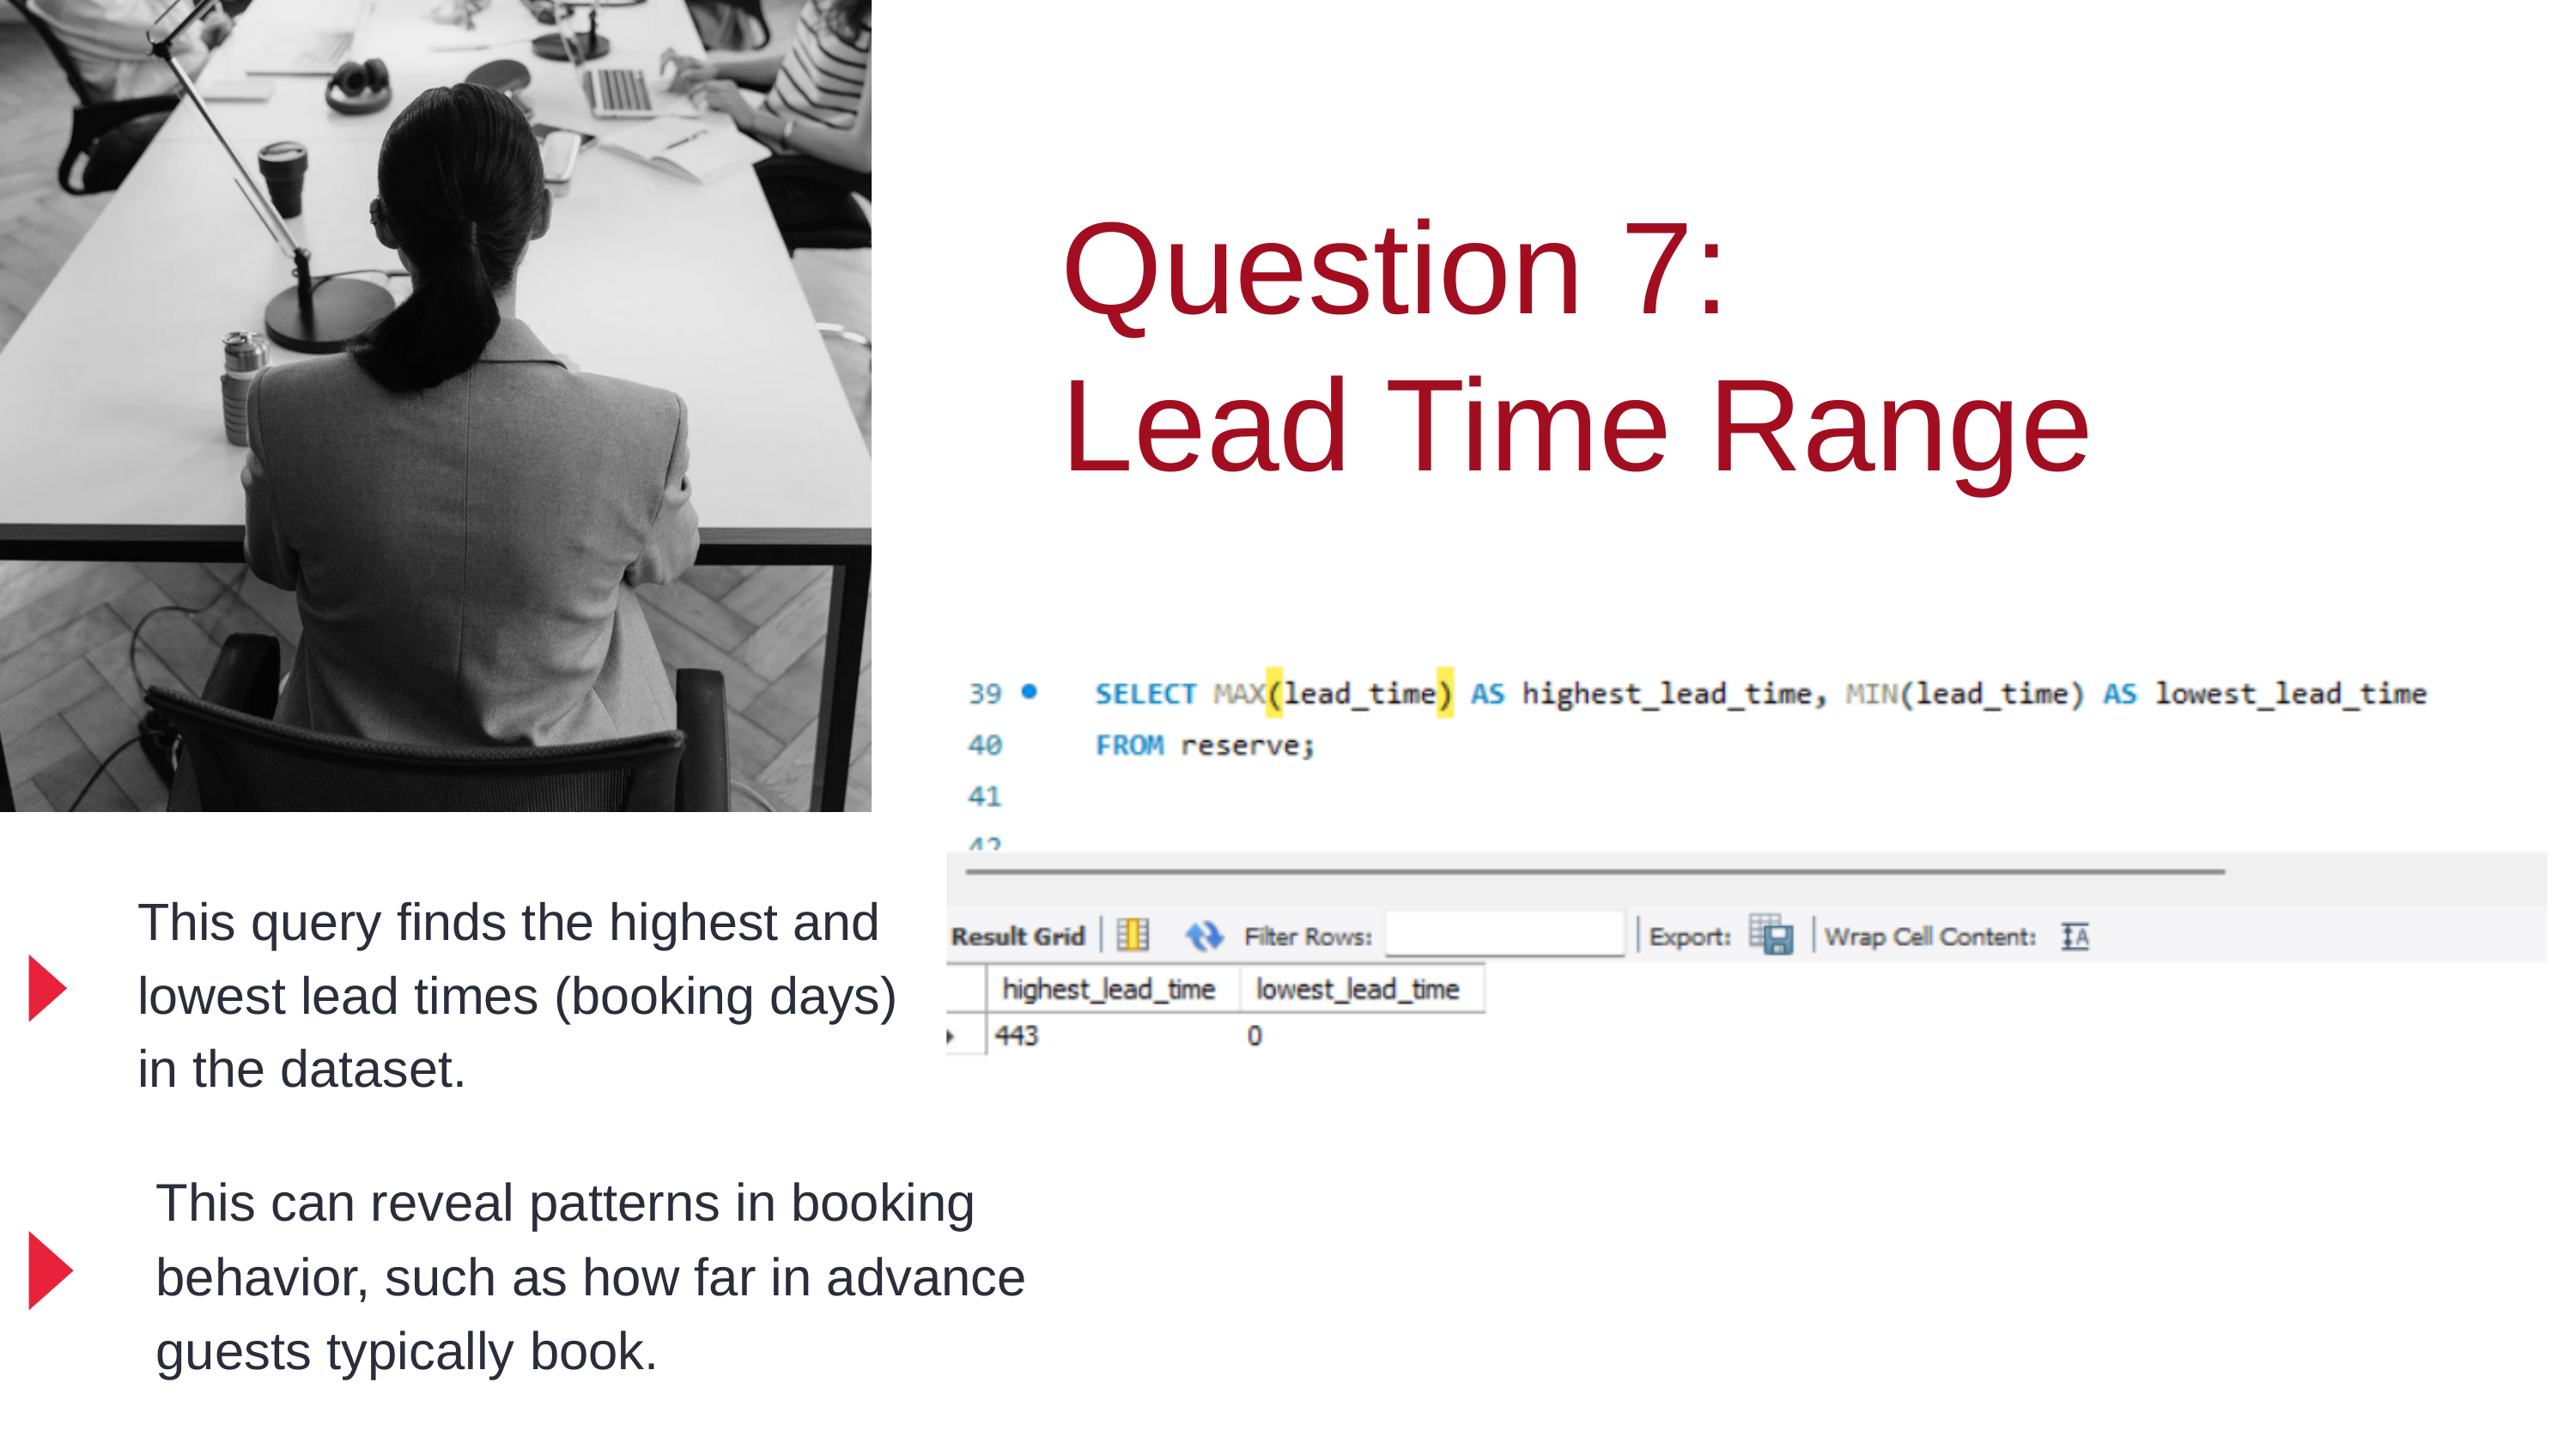

Question 7:
Lead Time Range

This query finds the highest and lowest lead times (booking days) in the dataset.

This can reveal patterns in booking behavior, such as how far in advance guests typically book.

Back to Agenda